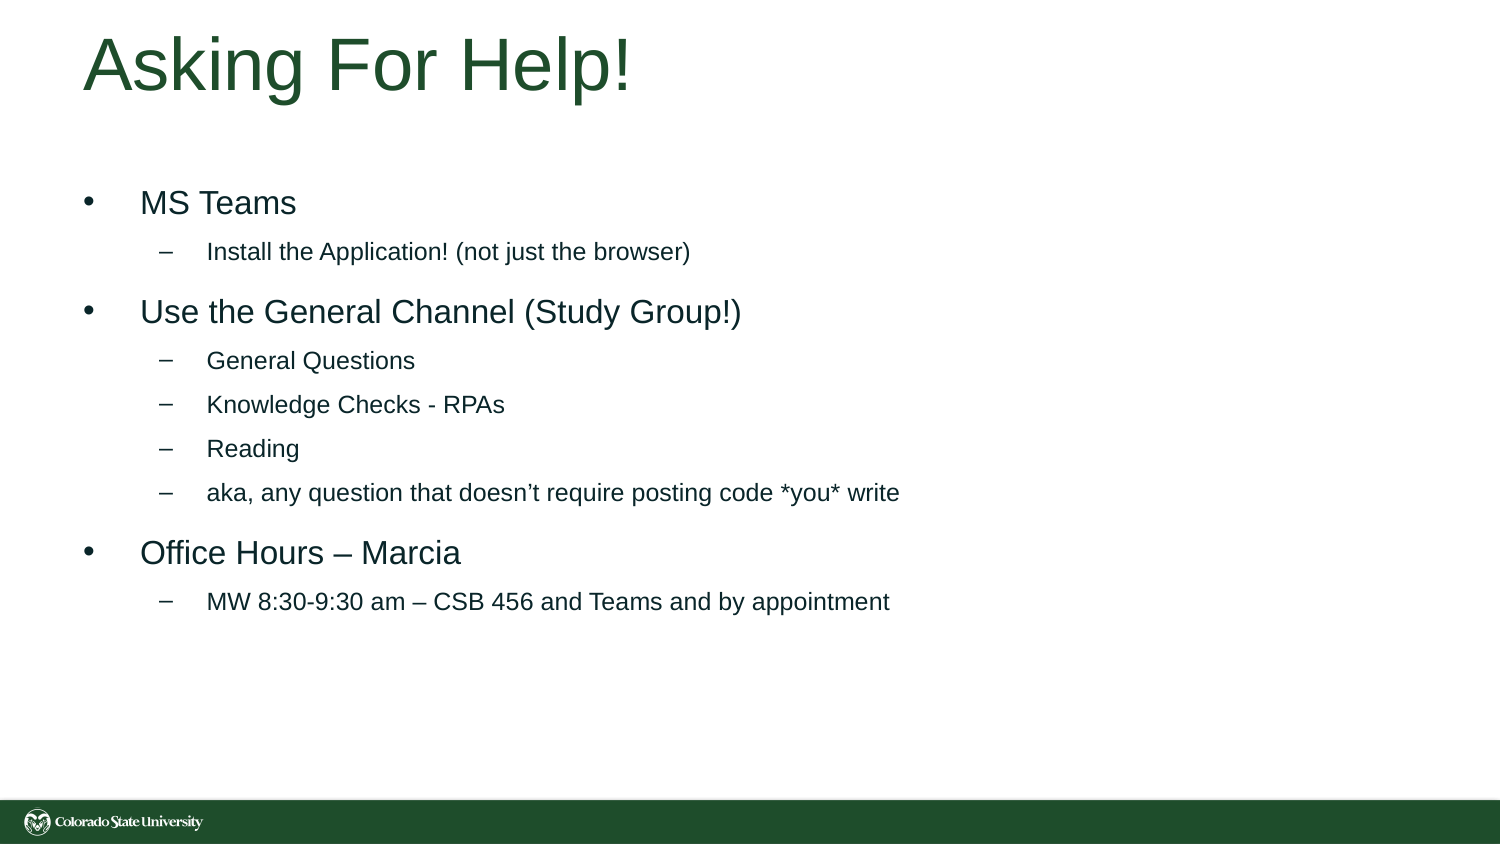

# Asking For Help!
MS Teams
Install the Application! (not just the browser)
Use the General Channel (Study Group!)
General Questions
Knowledge Checks - RPAs
Reading
aka, any question that doesn’t require posting code *you* write
Office Hours – Marcia
MW 8:30-9:30 am – CSB 456 and Teams and by appointment